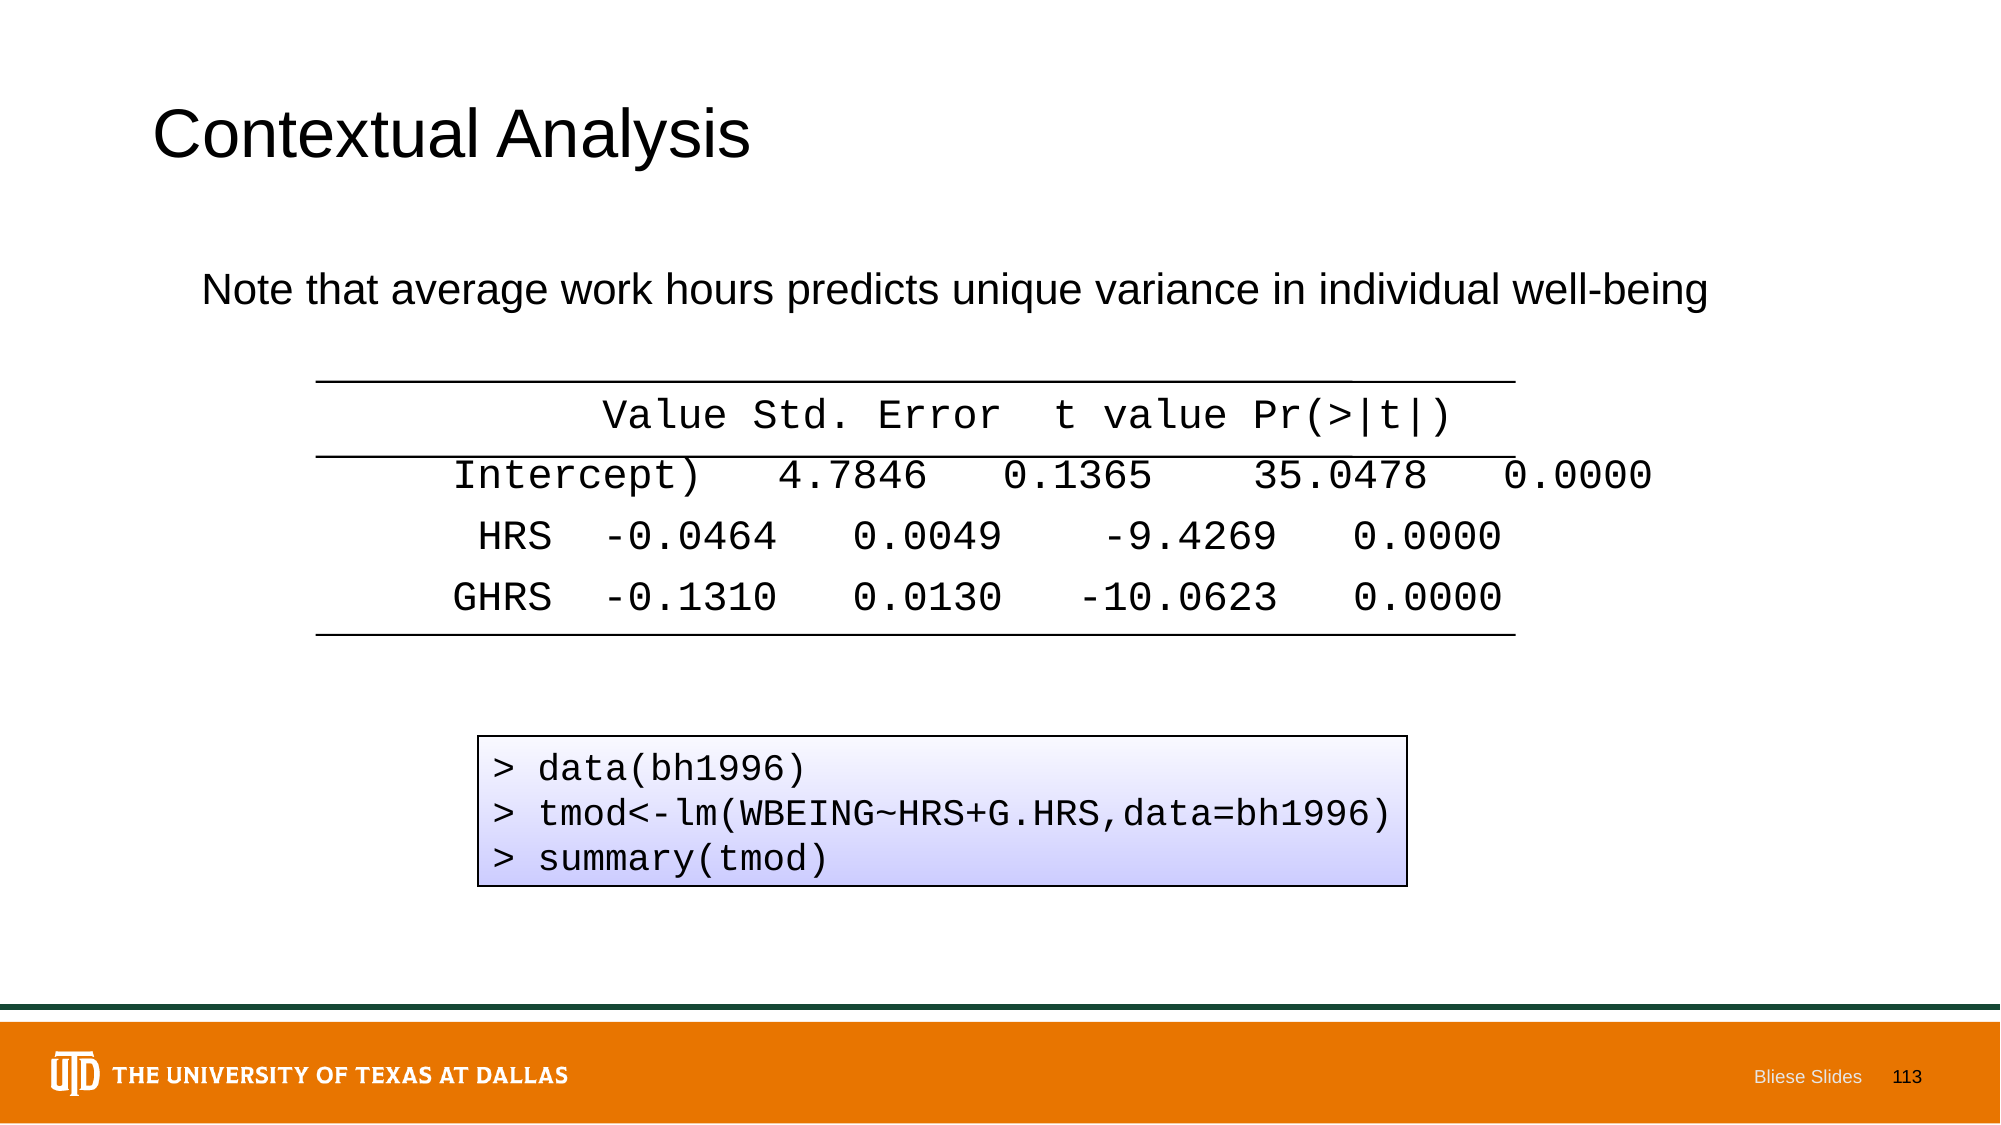

# Contextual Analysis
    Note that average work hours predicts unique variance in individual well-being

               	Value Std. Error  t value Pr(>|t|)
	 	Intercept)   4.7846   0.1365    35.0478   0.0000
   	     	 HRS  -0.0464   0.0049    -9.4269   0.0000
       	GHRS  -0.1310   0.0130   -10.0623   0.0000

> data(bh1996)
> tmod<-lm(WBEING~HRS+G.HRS,data=bh1996)
> summary(tmod)
Bliese Slides
113